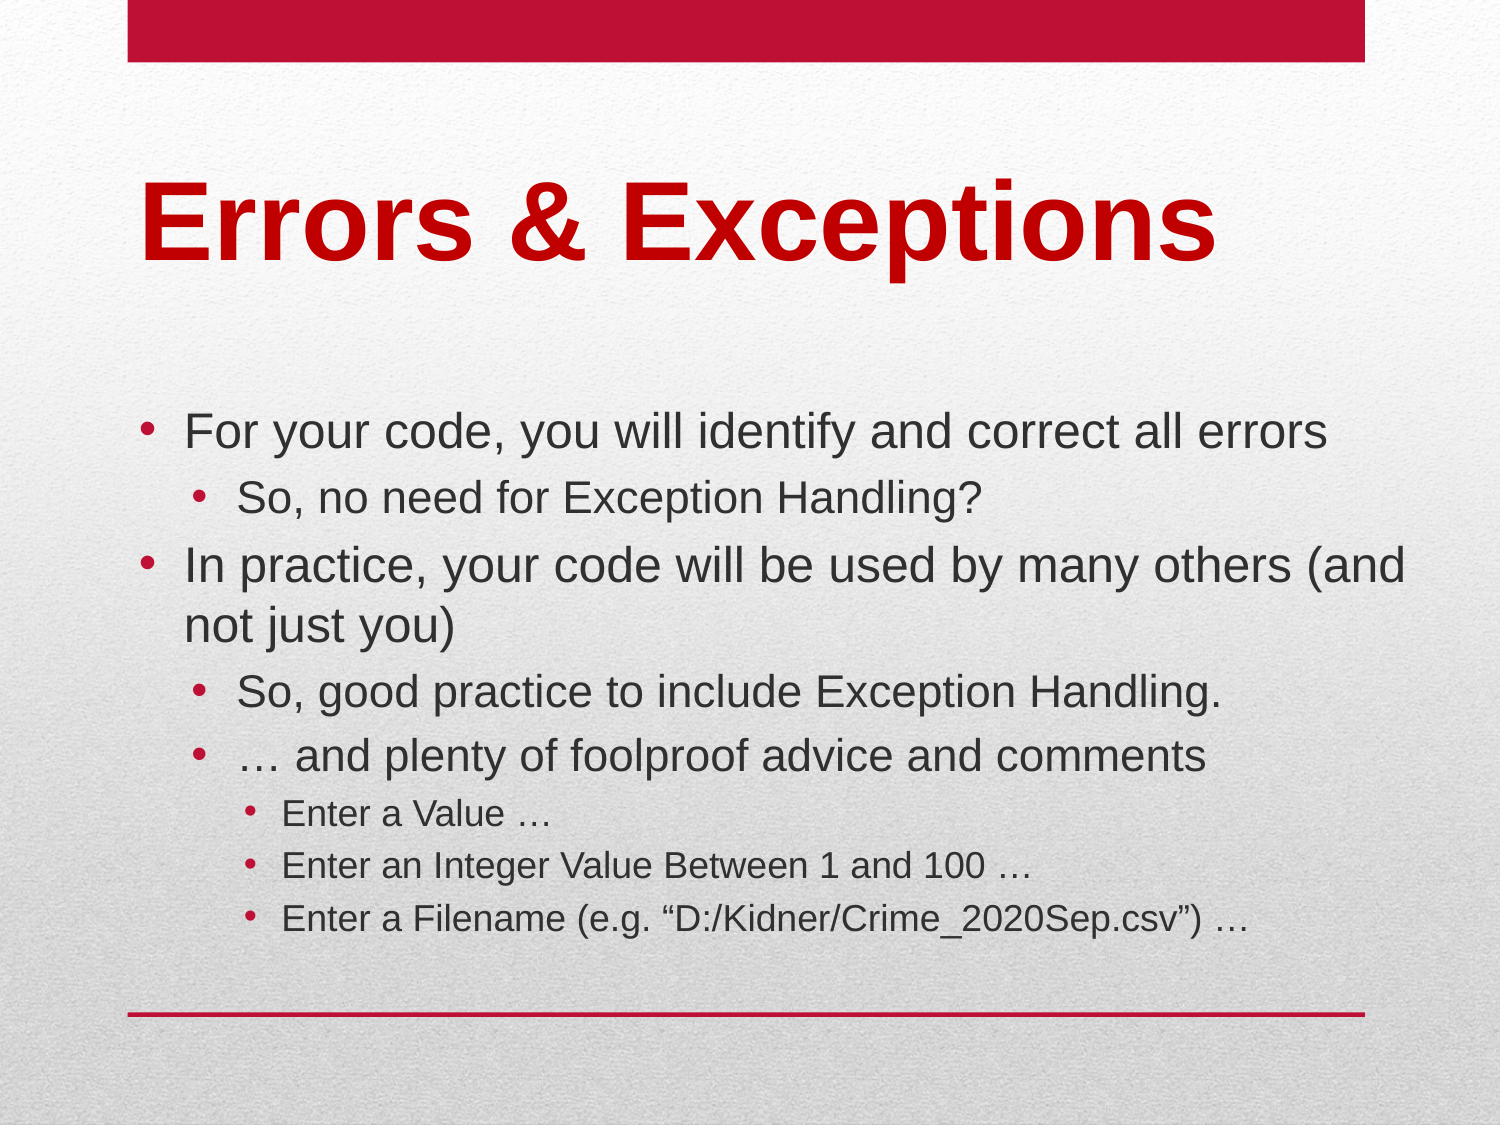

# Errors & Exceptions
For your code, you will identify and correct all errors
So, no need for Exception Handling?
In practice, your code will be used by many others (and not just you)
So, good practice to include Exception Handling.
… and plenty of foolproof advice and comments
Enter a Value …
Enter an Integer Value Between 1 and 100 …
Enter a Filename (e.g. “D:/Kidner/Crime_2020Sep.csv”) …